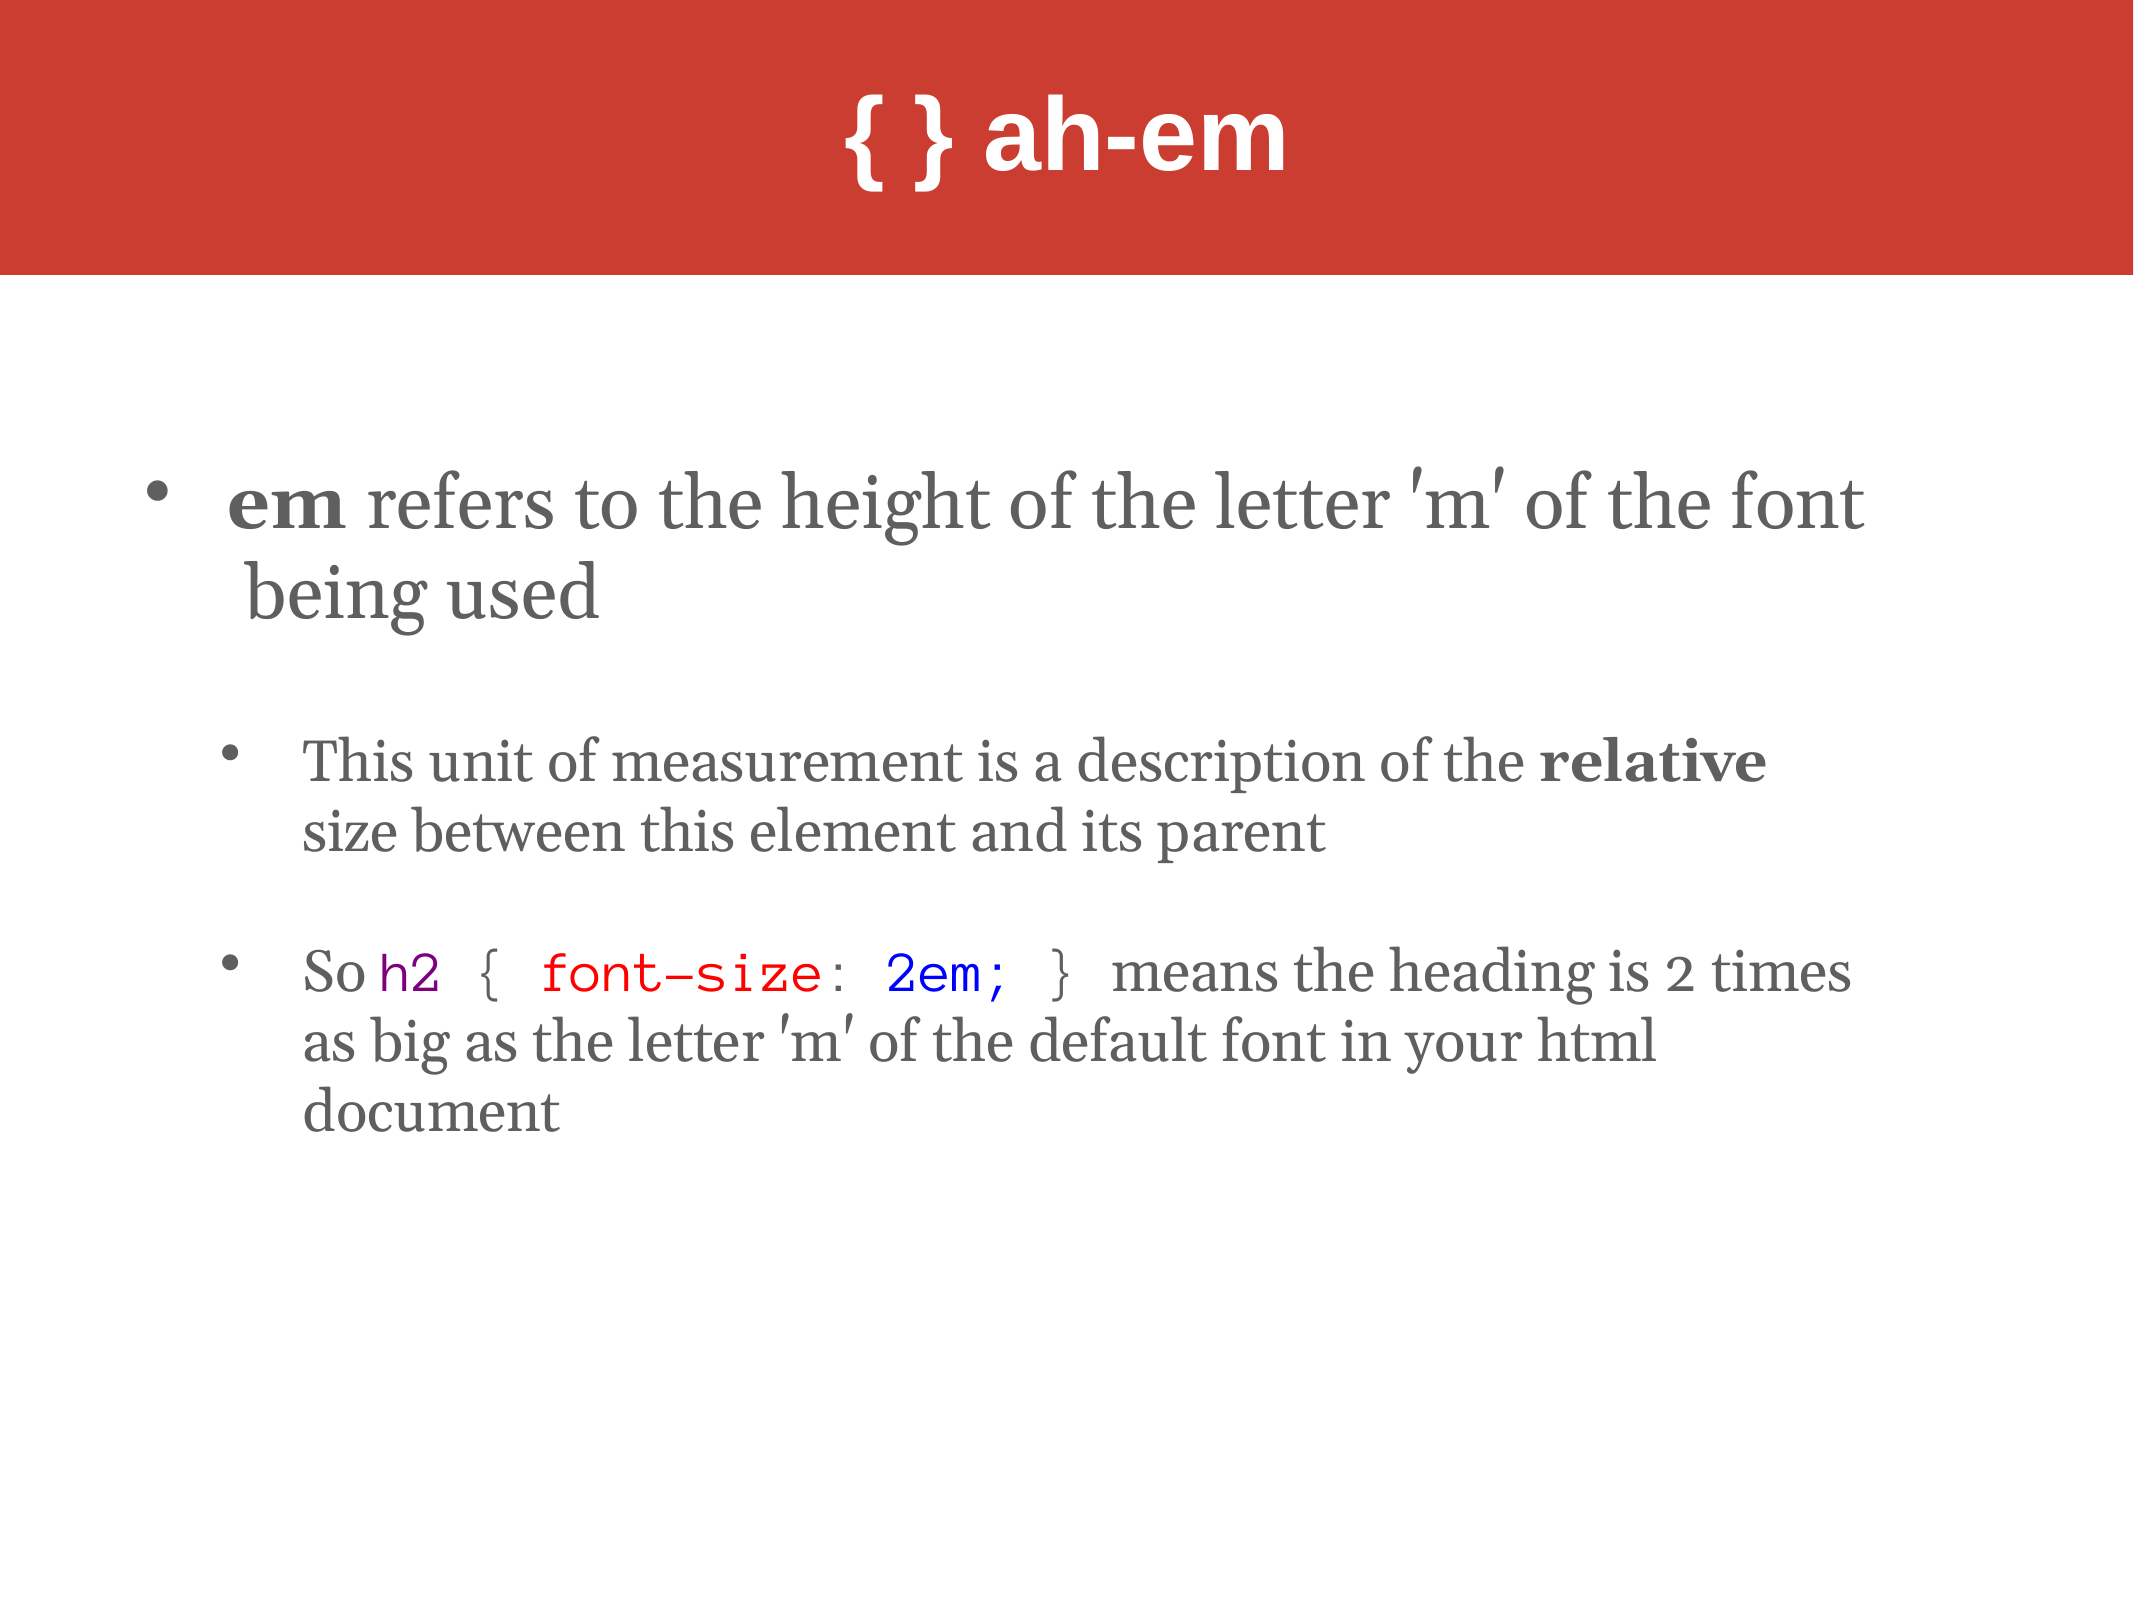

# { } ah-em
em refers to the height of the letter 'm' of the font  being used

This unit of measurement is a description of the relative size between this element and its parent

So h2 { font-size: 2em; } means the heading is 2 times as big as the letter 'm' of the default font in your html document